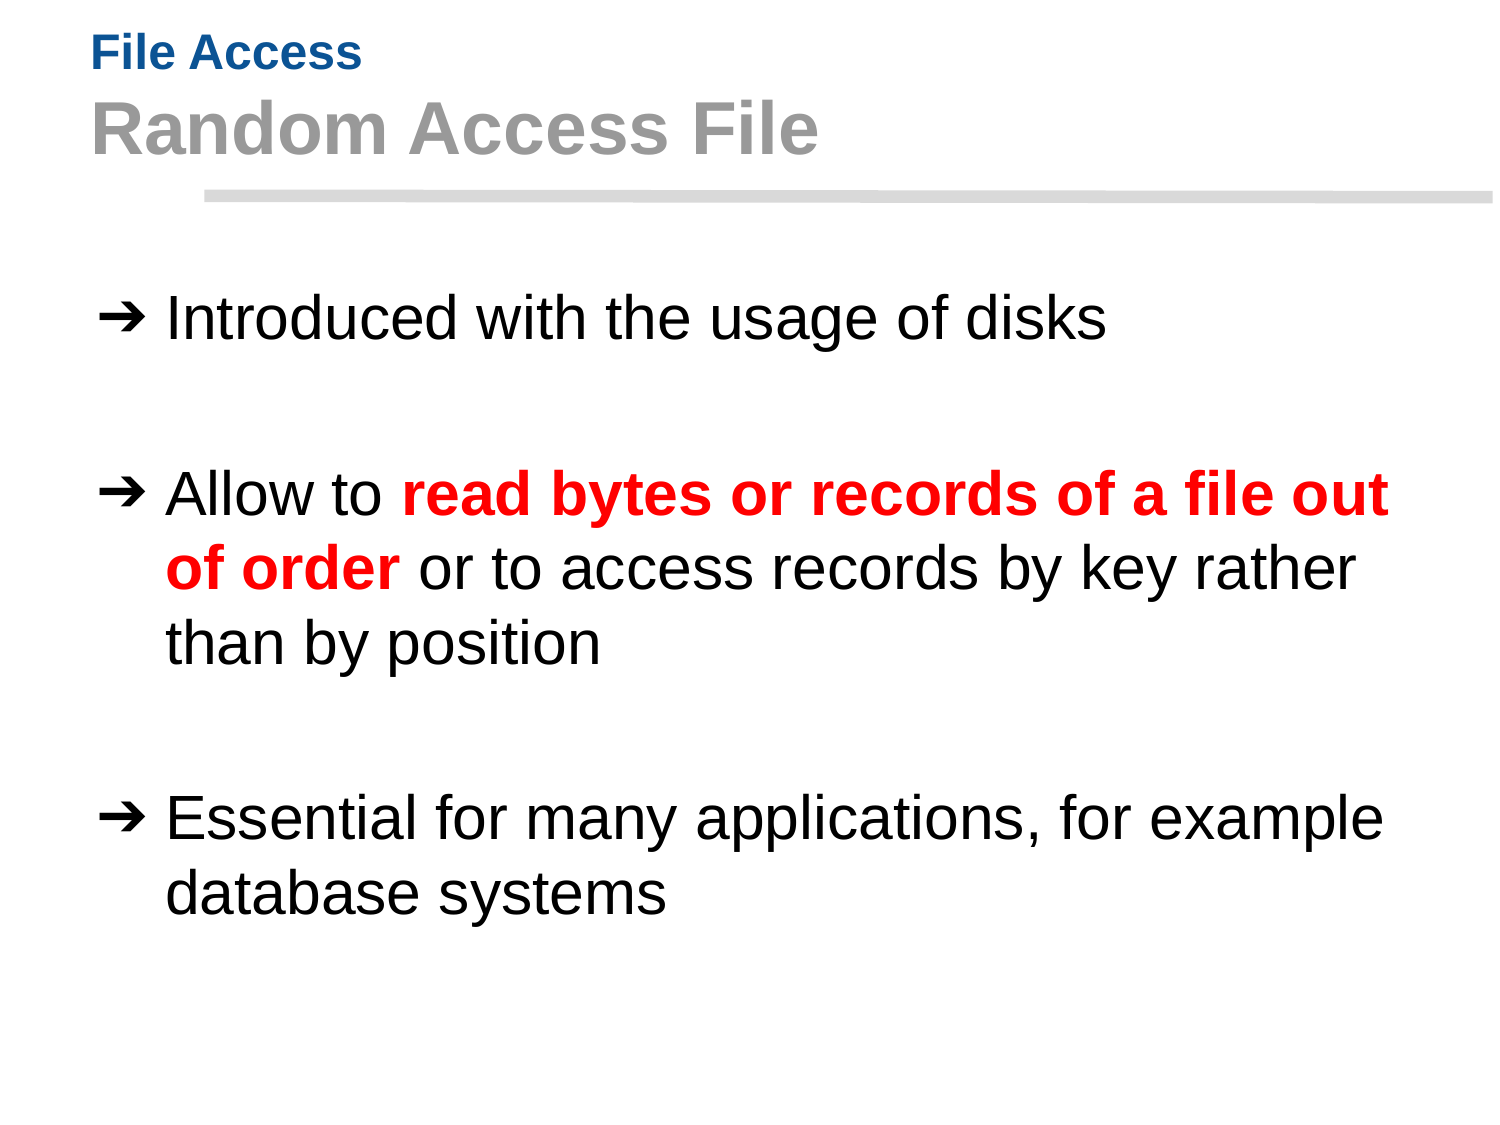

# File Access
Random Access File
Introduced with the usage of disks

Allow to read bytes or records of a file out of order or to access records by key rather than by position

Essential for many applications, for example database systems